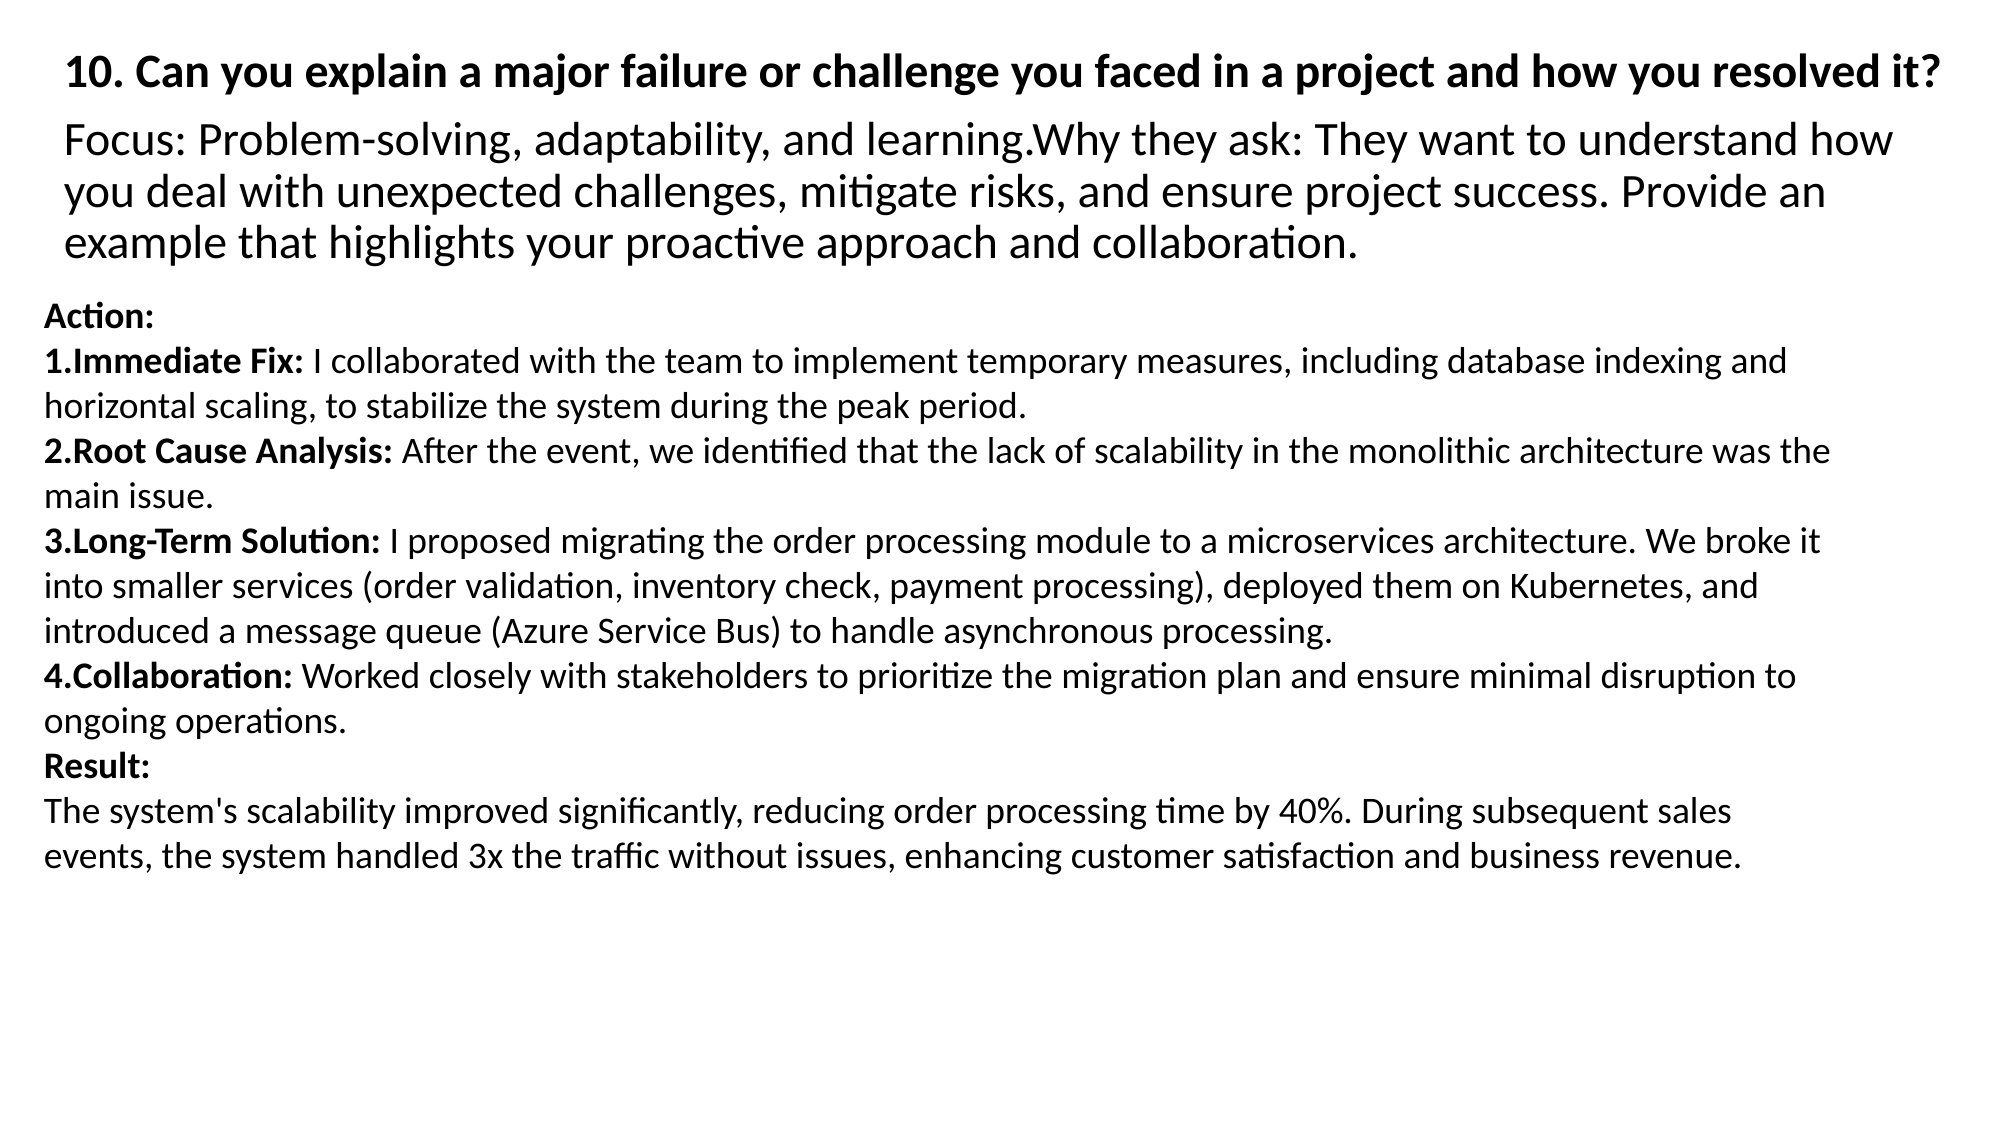

10. Can you explain a major failure or challenge you faced in a project and how you resolved it?
Focus: Problem-solving, adaptability, and learning.Why they ask: They want to understand how you deal with unexpected challenges, mitigate risks, and ensure project success. Provide an example that highlights your proactive approach and collaboration.

Action:
Immediate Fix: I collaborated with the team to implement temporary measures, including database indexing and horizontal scaling, to stabilize the system during the peak period.
Root Cause Analysis: After the event, we identified that the lack of scalability in the monolithic architecture was the main issue.
Long-Term Solution: I proposed migrating the order processing module to a microservices architecture. We broke it into smaller services (order validation, inventory check, payment processing), deployed them on Kubernetes, and introduced a message queue (Azure Service Bus) to handle asynchronous processing.
Collaboration: Worked closely with stakeholders to prioritize the migration plan and ensure minimal disruption to ongoing operations.
Result:
The system's scalability improved significantly, reducing order processing time by 40%. During subsequent sales events, the system handled 3x the traffic without issues, enhancing customer satisfaction and business revenue.